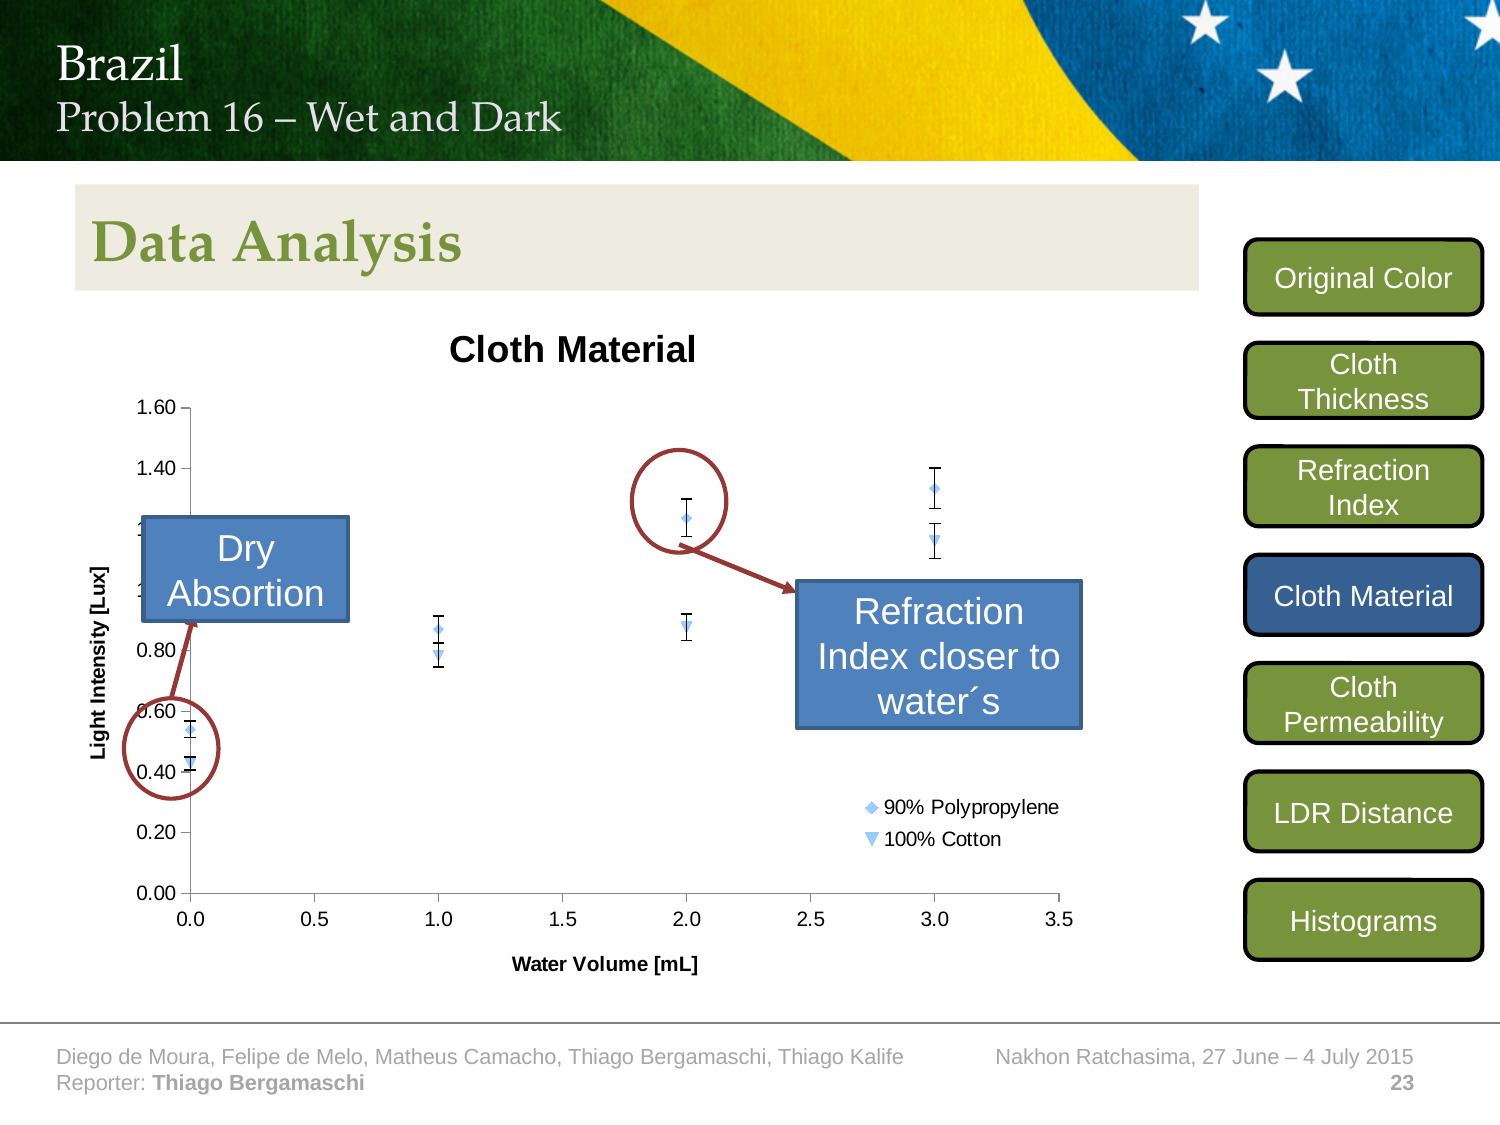

# Data Analysis
Original Color

### Chart: Cloth Material

| Category |  |  |
|---|---|---|
Cloth Thickness
Refraction Index

Dry Absortion
Cloth Material
Refraction Index closer to water´s
Cloth Permeability

LDR Distance
Histograms